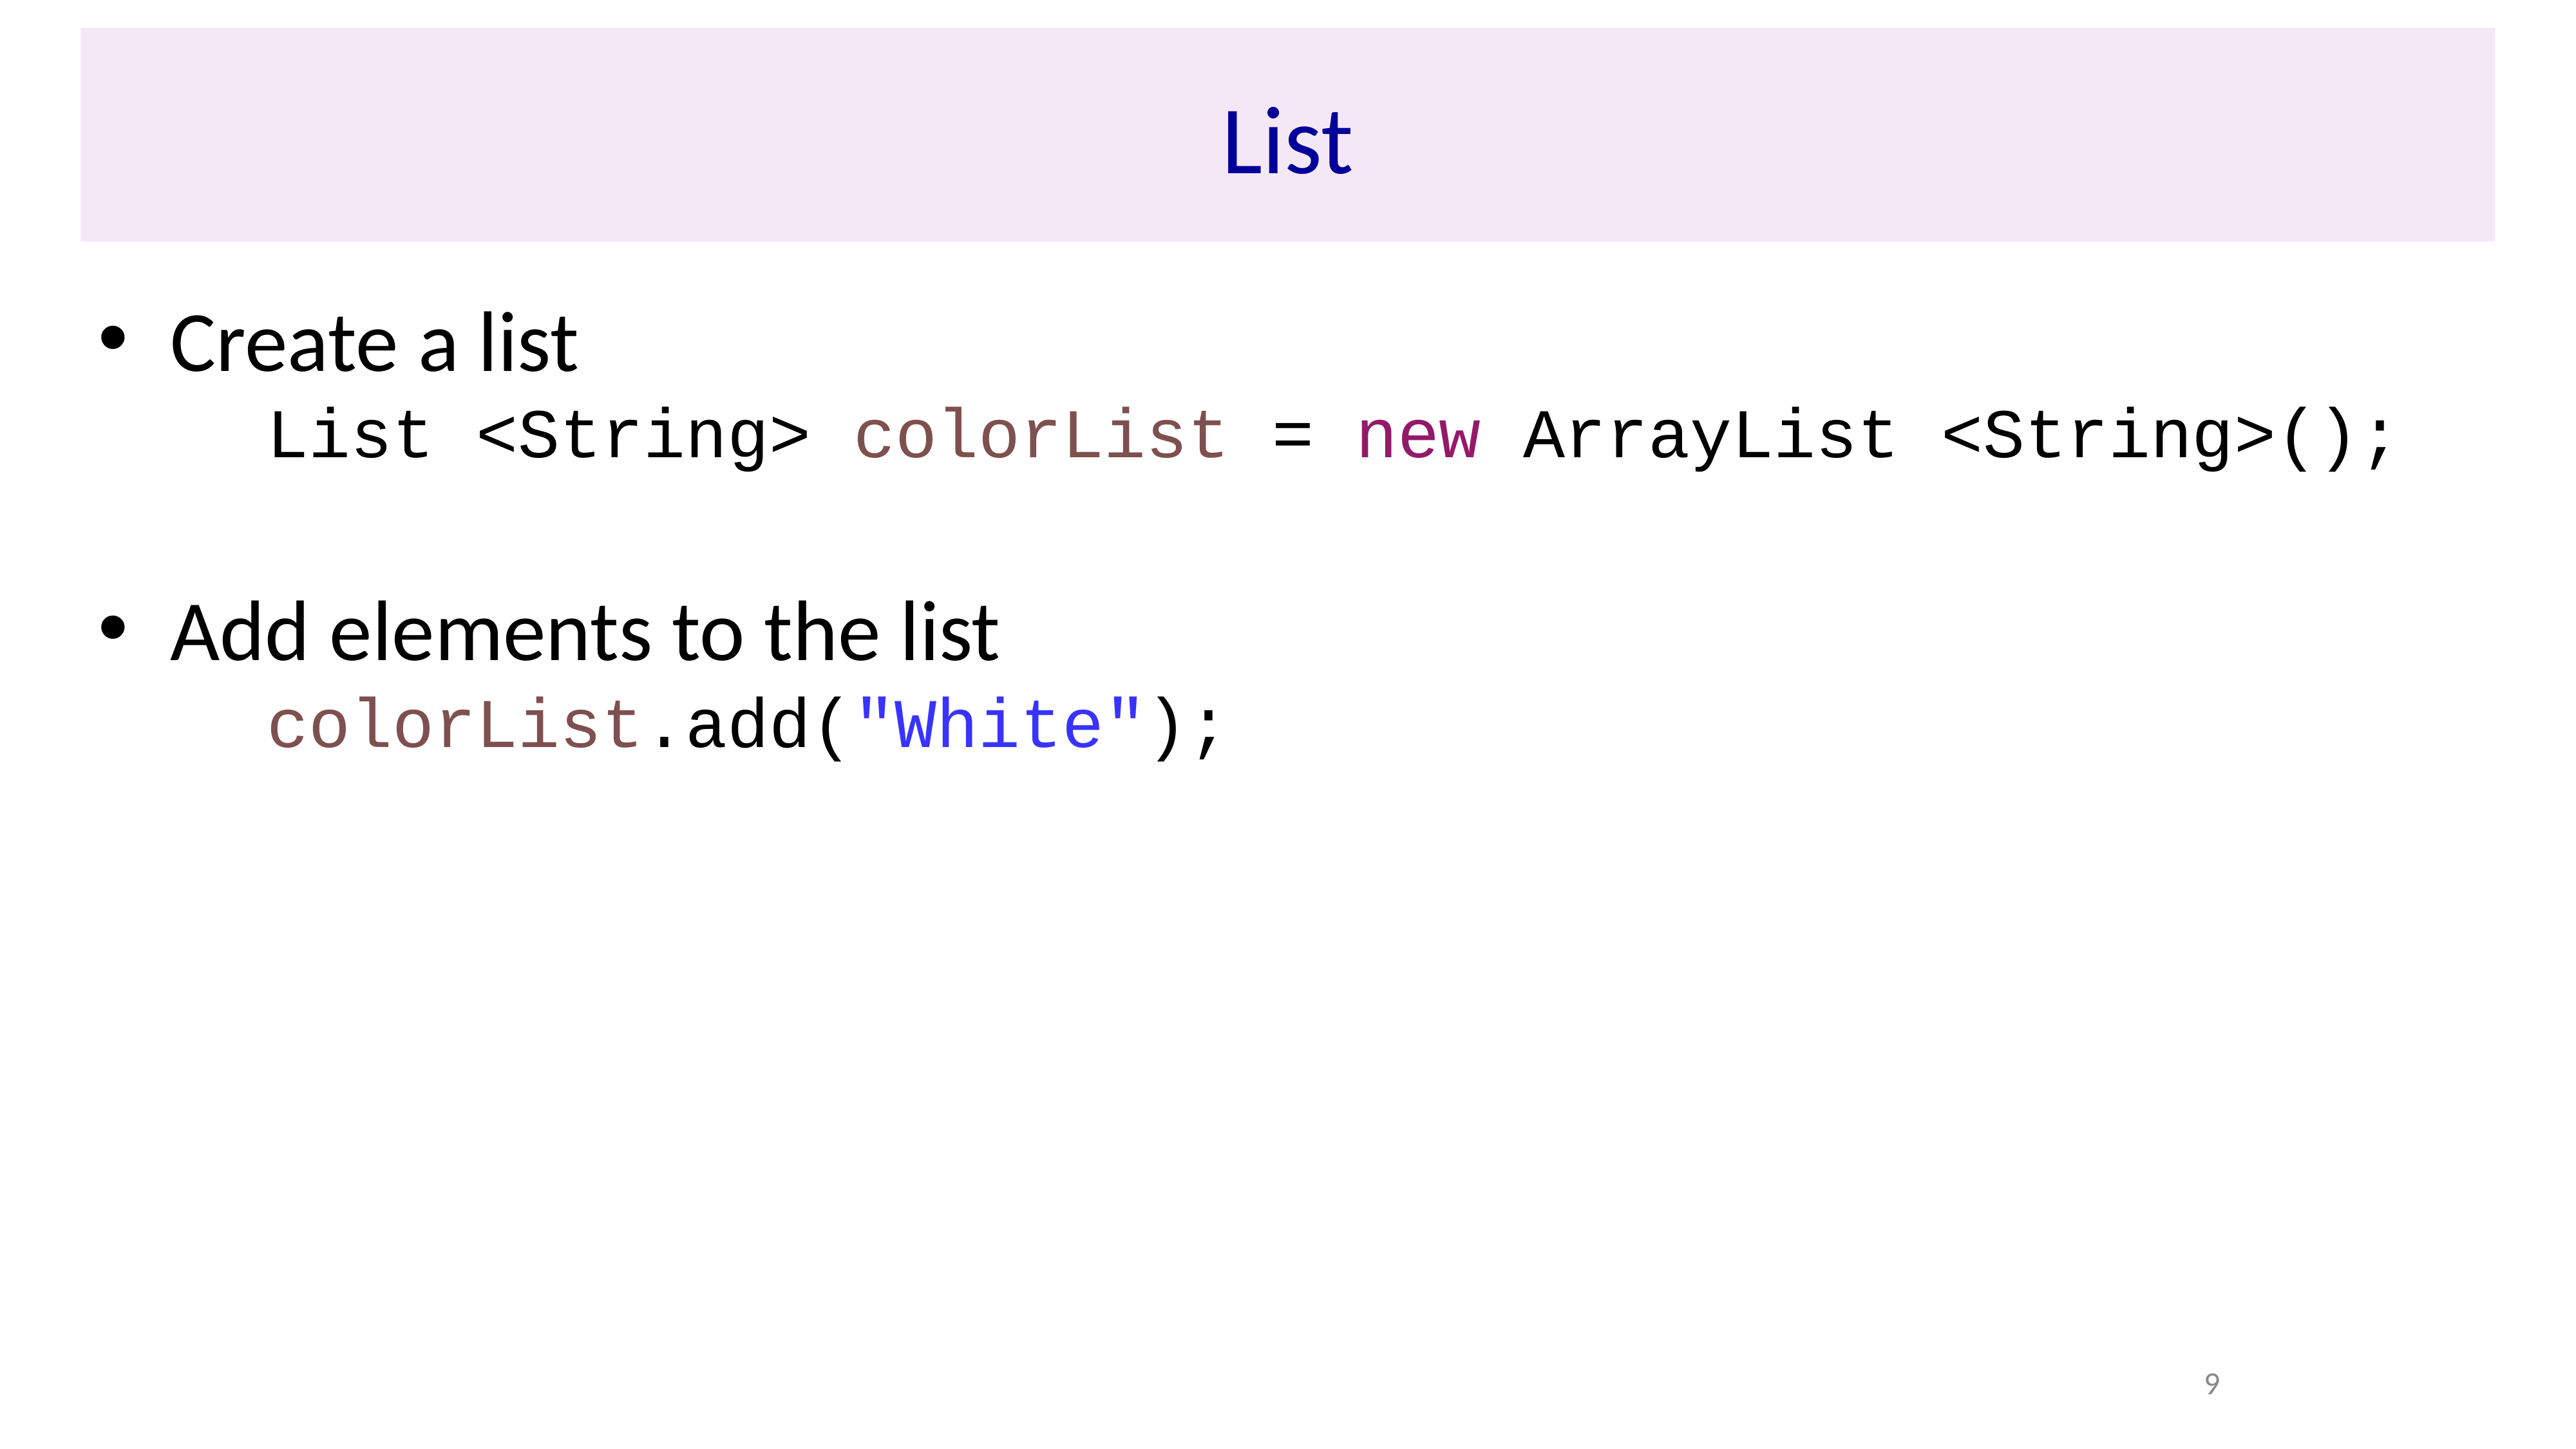

# List
Create a list
		List <String> colorList = new ArrayList <String>();

Add elements to the list
		colorList.add("White");
9